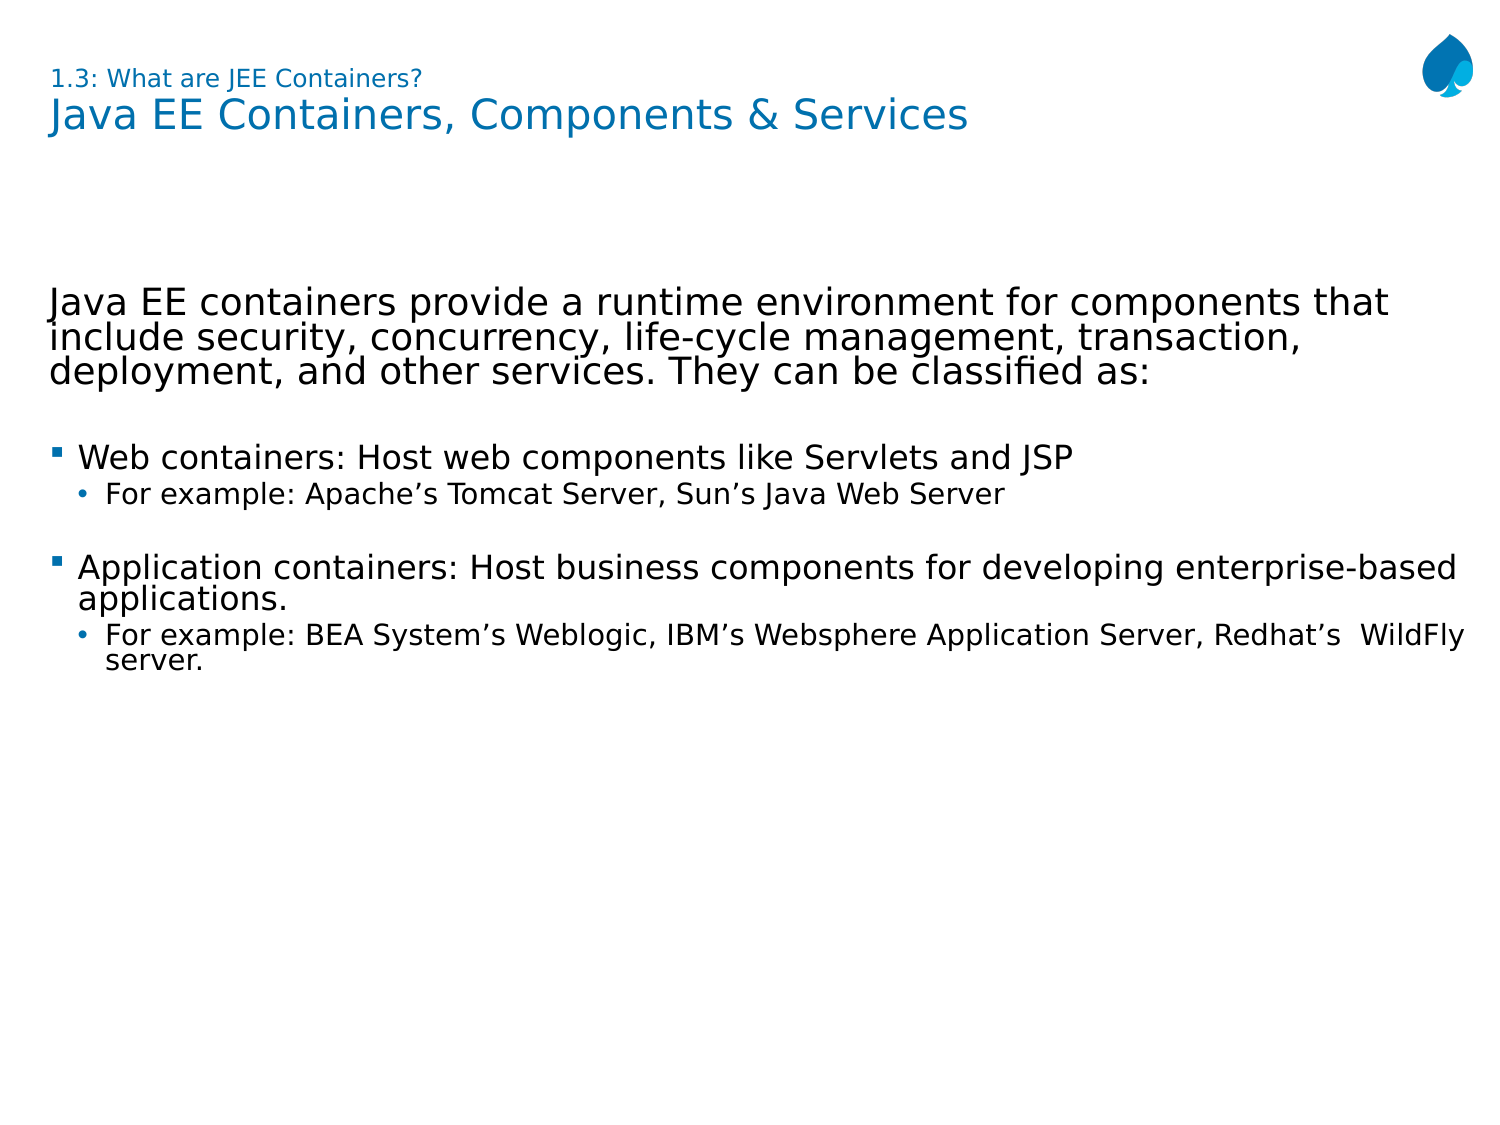

# 1.3: What are JEE Containers? Java EE Containers, Components & Services

Java EE containers provide a runtime environment for components that include security, concurrency, life-cycle management, transaction, deployment, and other services. They can be classified as:

Web containers: Host web components like Servlets and JSP
For example: Apache’s Tomcat Server, Sun’s Java Web Server

Application containers: Host business components for developing enterprise-based applications.
For example: BEA System’s Weblogic, IBM’s Websphere Application Server, Redhat’s  WildFly server.